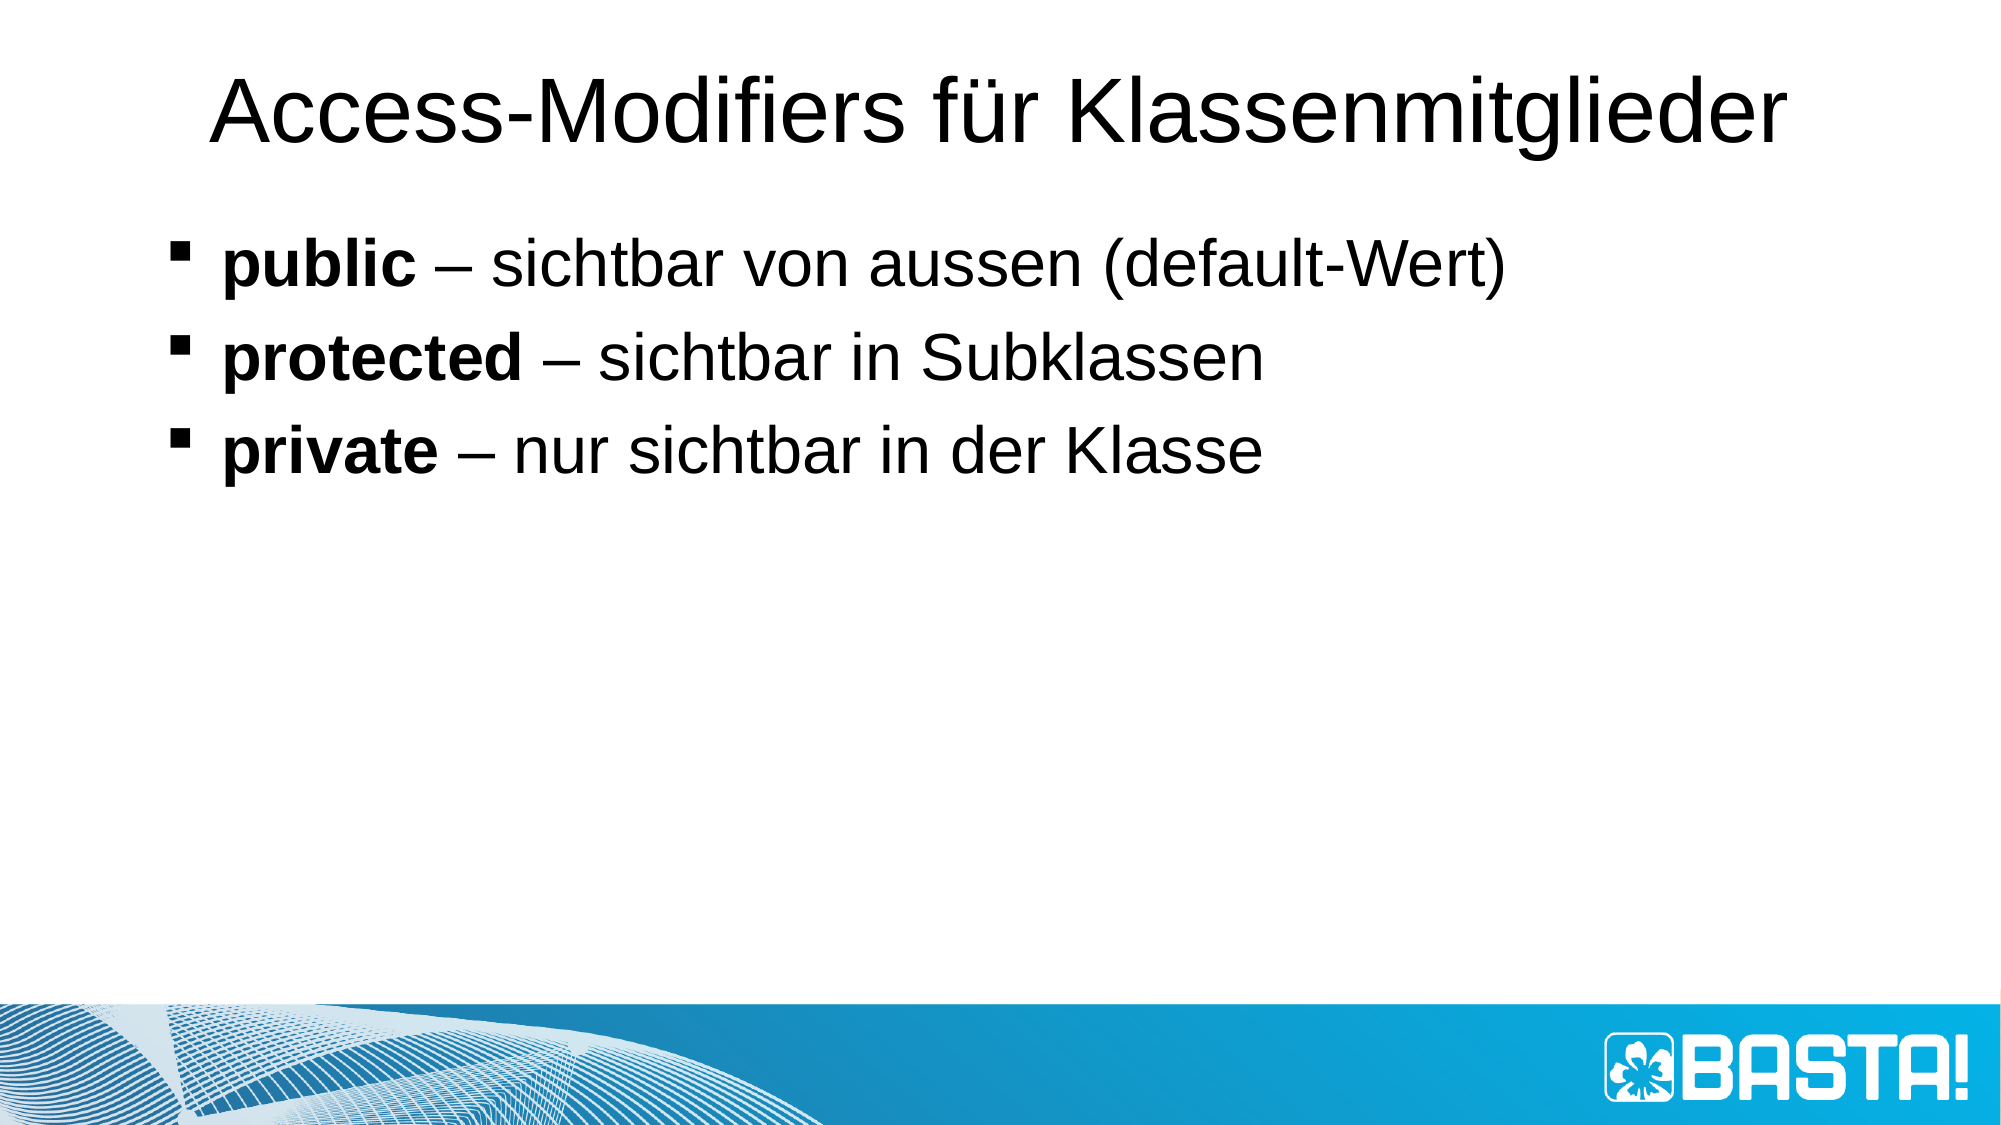

# Access-Modifiers für Klassenmitglieder
public – sichtbar von aussen (default-Wert)
protected – sichtbar in Subklassen
private – nur sichtbar in der Klasse